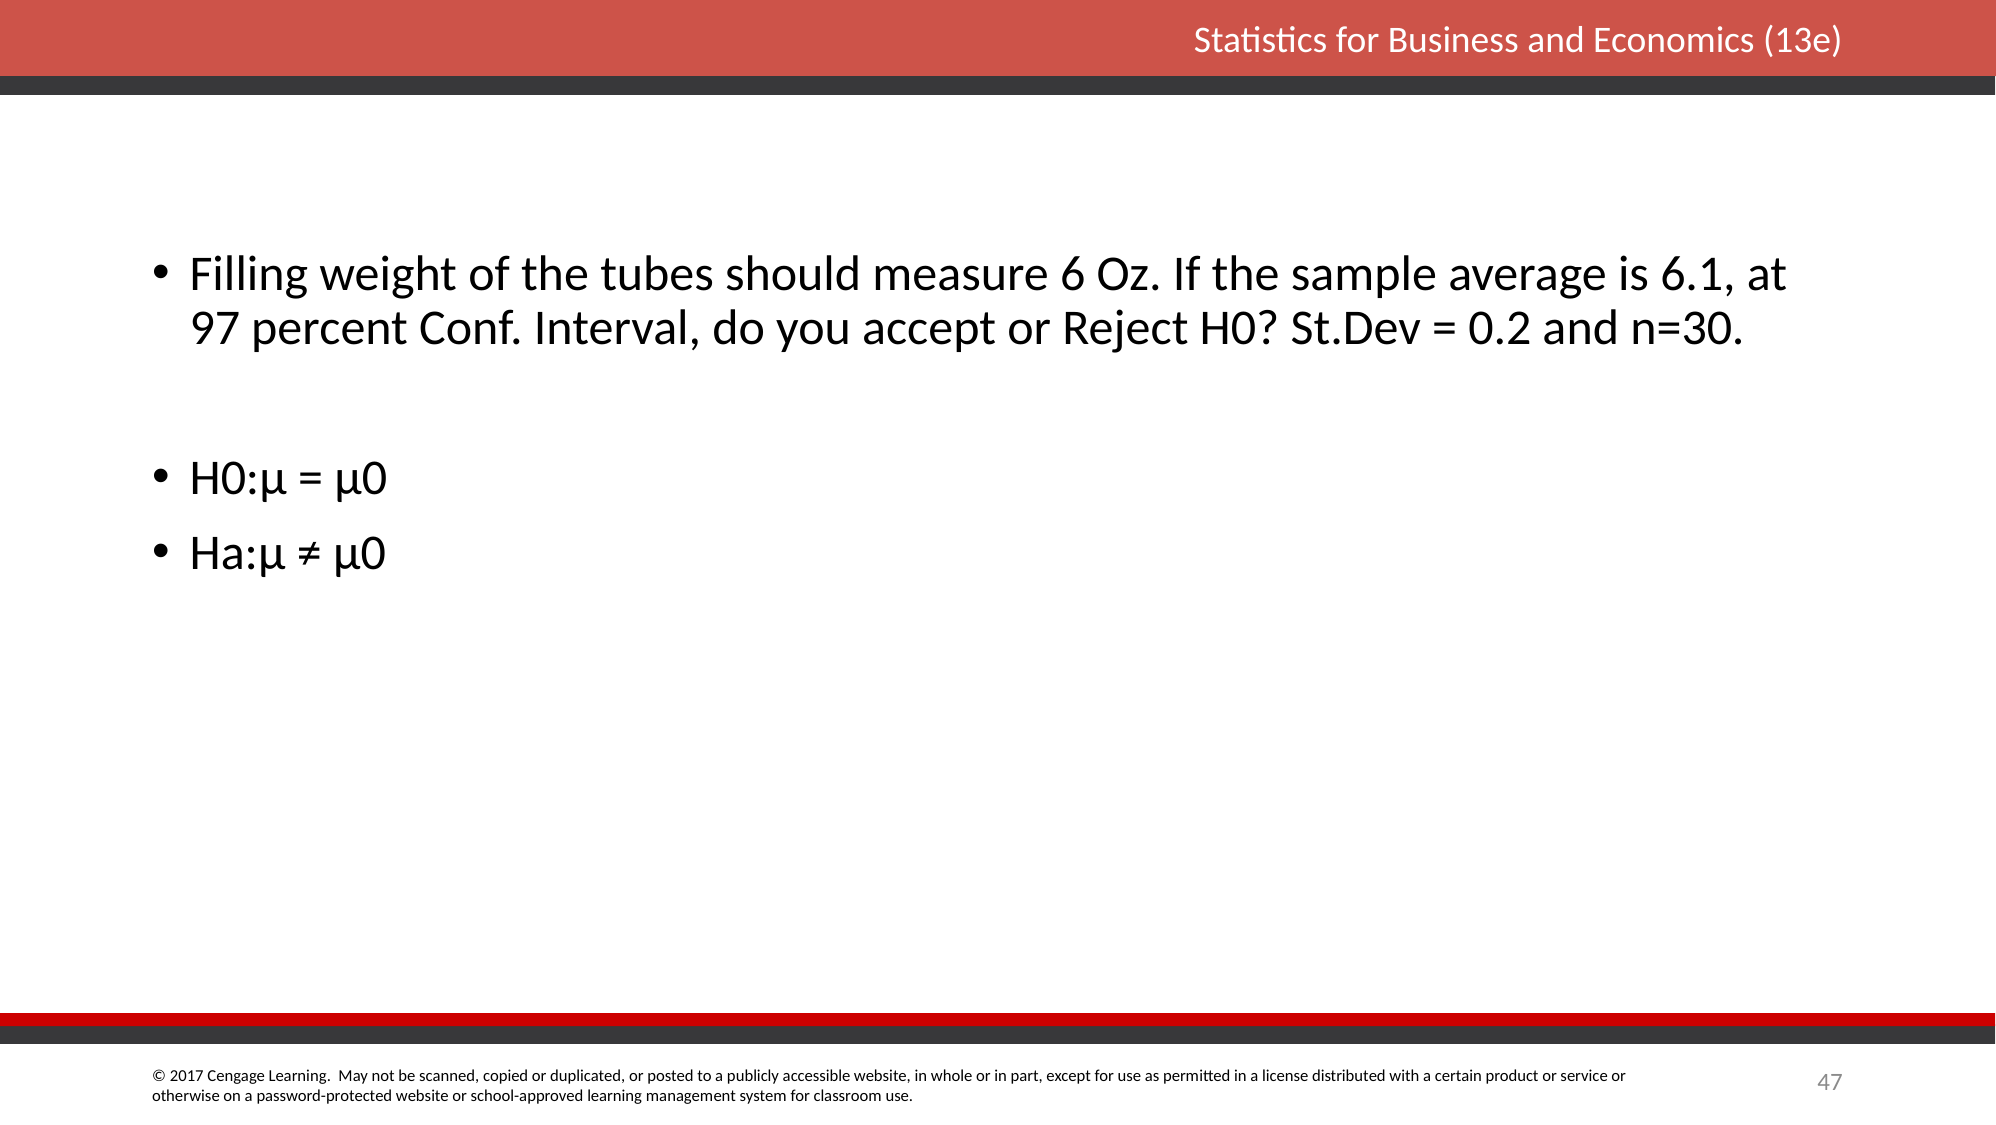

#
Filling weight of the tubes should measure 6 Oz. If the sample average is 6.1, at 97 percent Conf. Interval, do you accept or Reject H0? St.Dev = 0.2 and n=30.

H0:µ = µ0
Ha:µ ≠ µ0
47